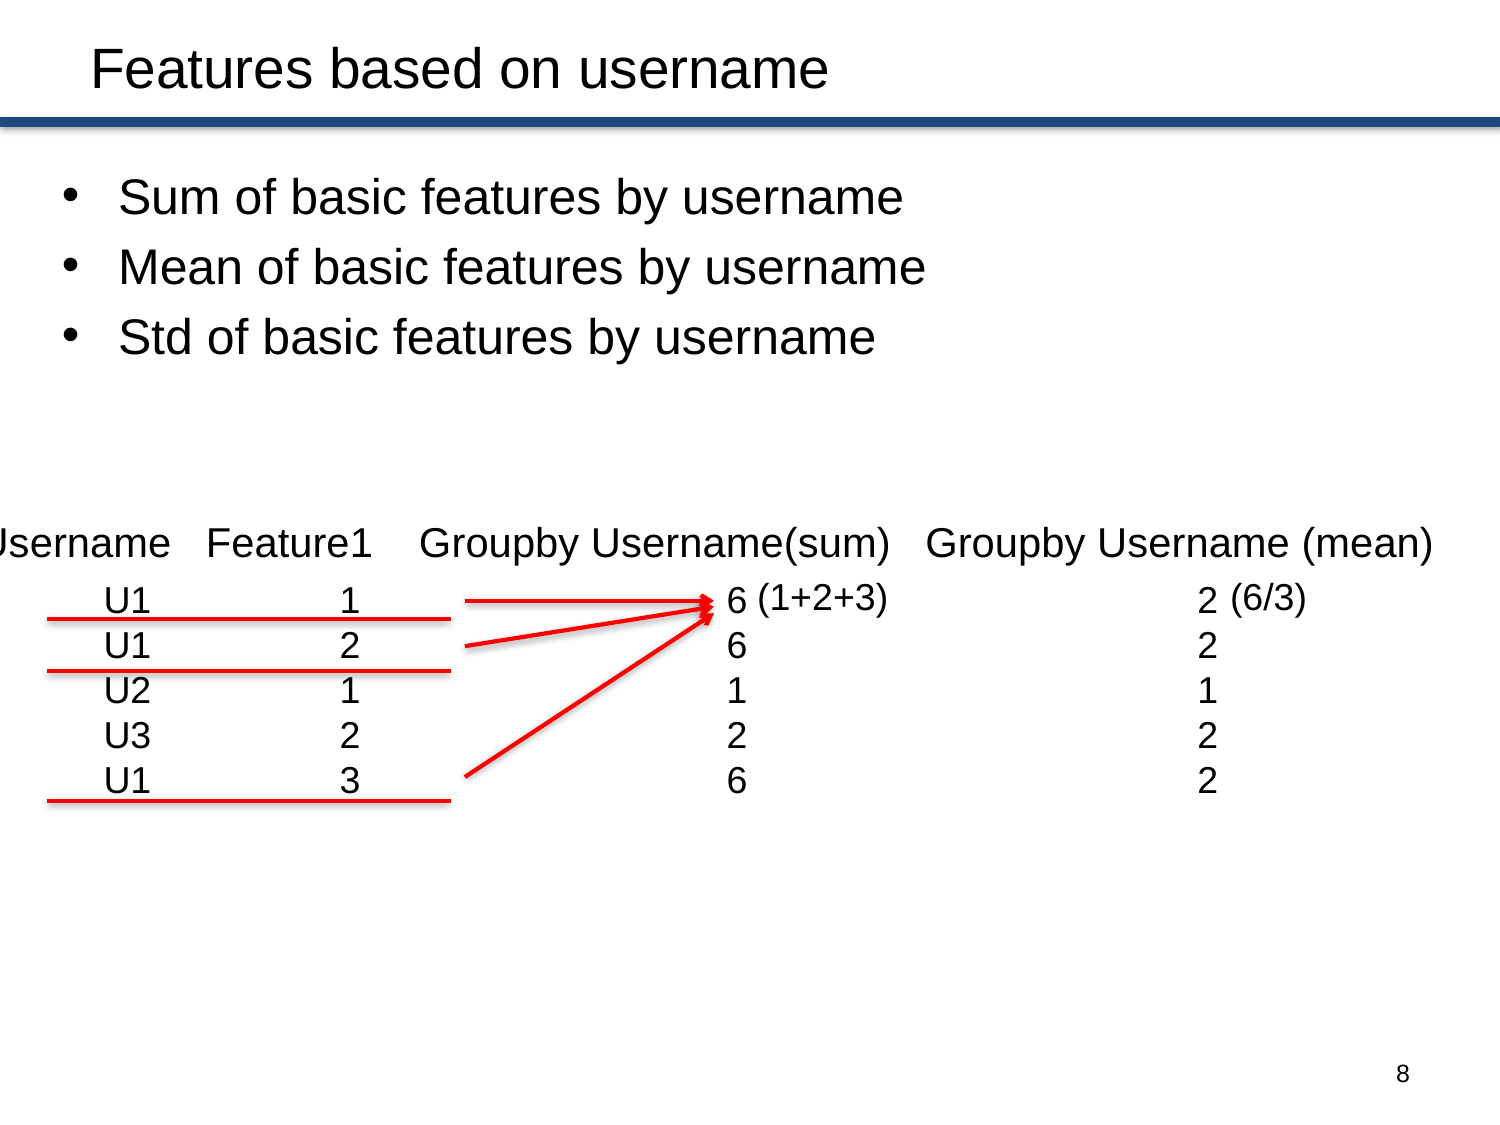

# Features based on username
Sum of basic features by username
Mean of basic features by username
Std of basic features by username

Username   Feature1    Groupby Username(sum)   Groupby Username (mean)
(1+2+3)
(6/3)
    U1                  1                                   6                                           2
    U1                  2                                   6                                           2
    U2                  1                                   1                                           1
    U3                  2                                   2                                           2
    U1                  3                                   6                                           2

8